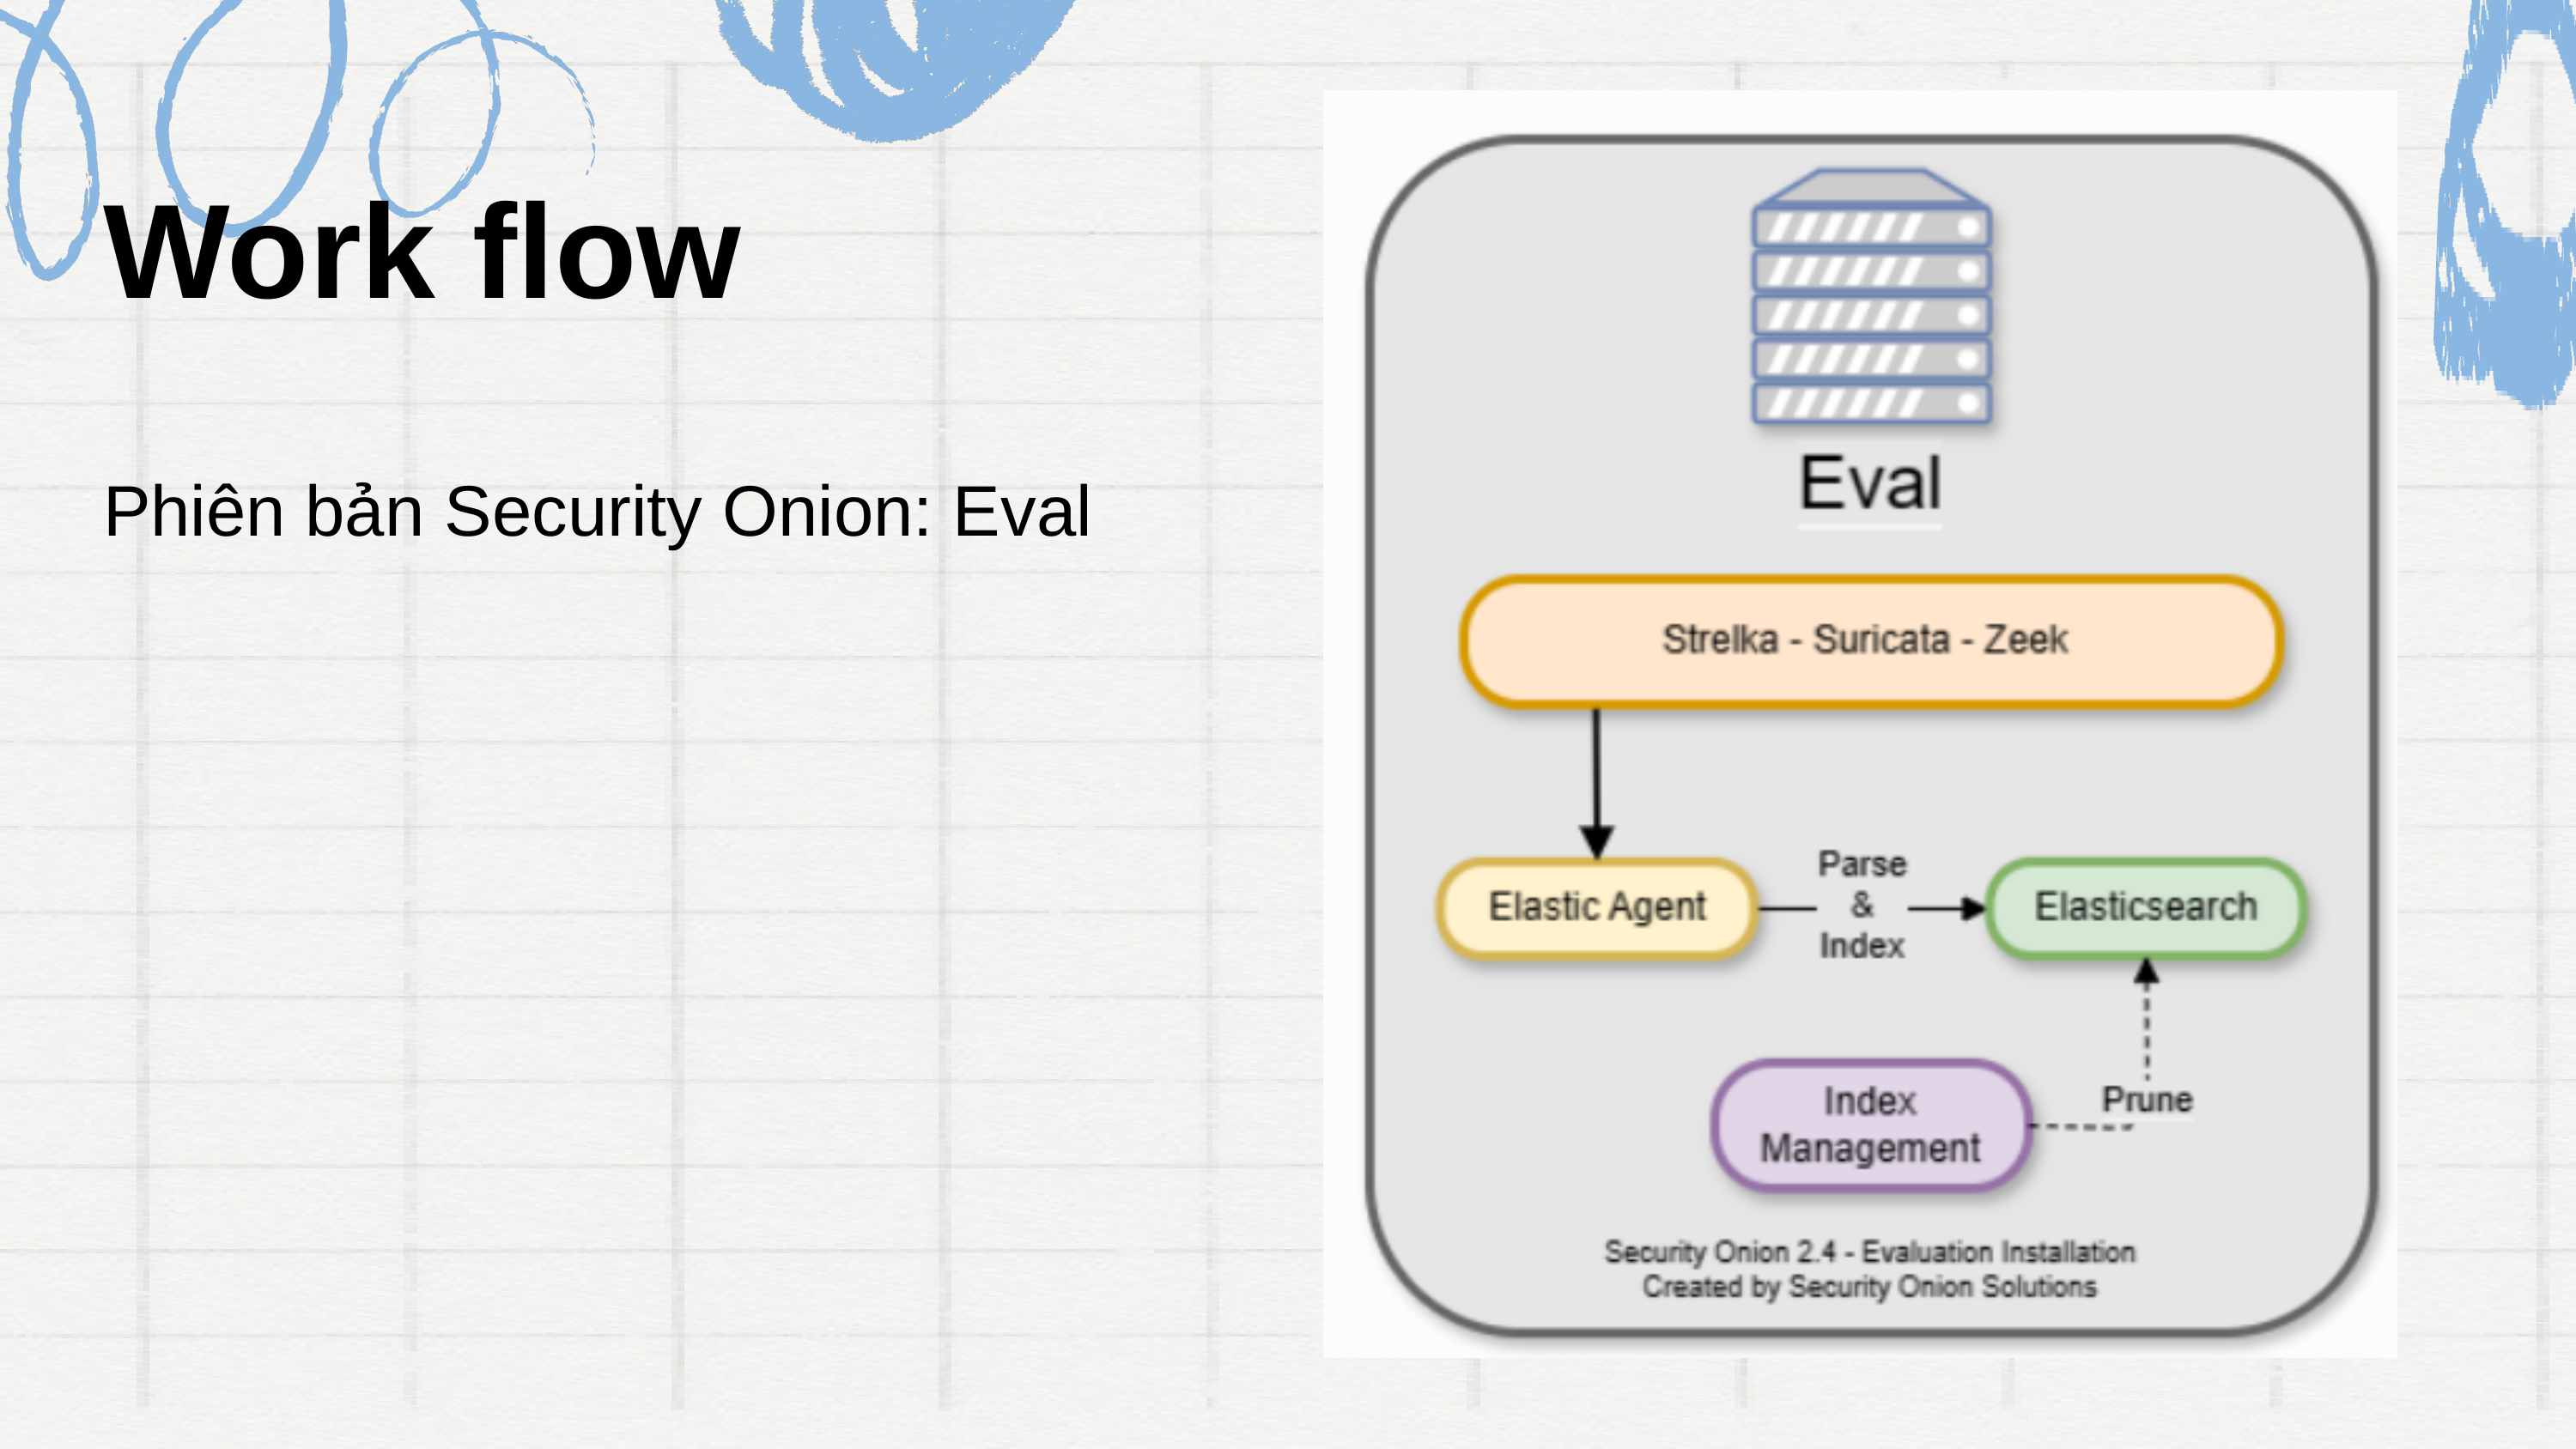

Work flow
Phiên bản Security Onion: Eval